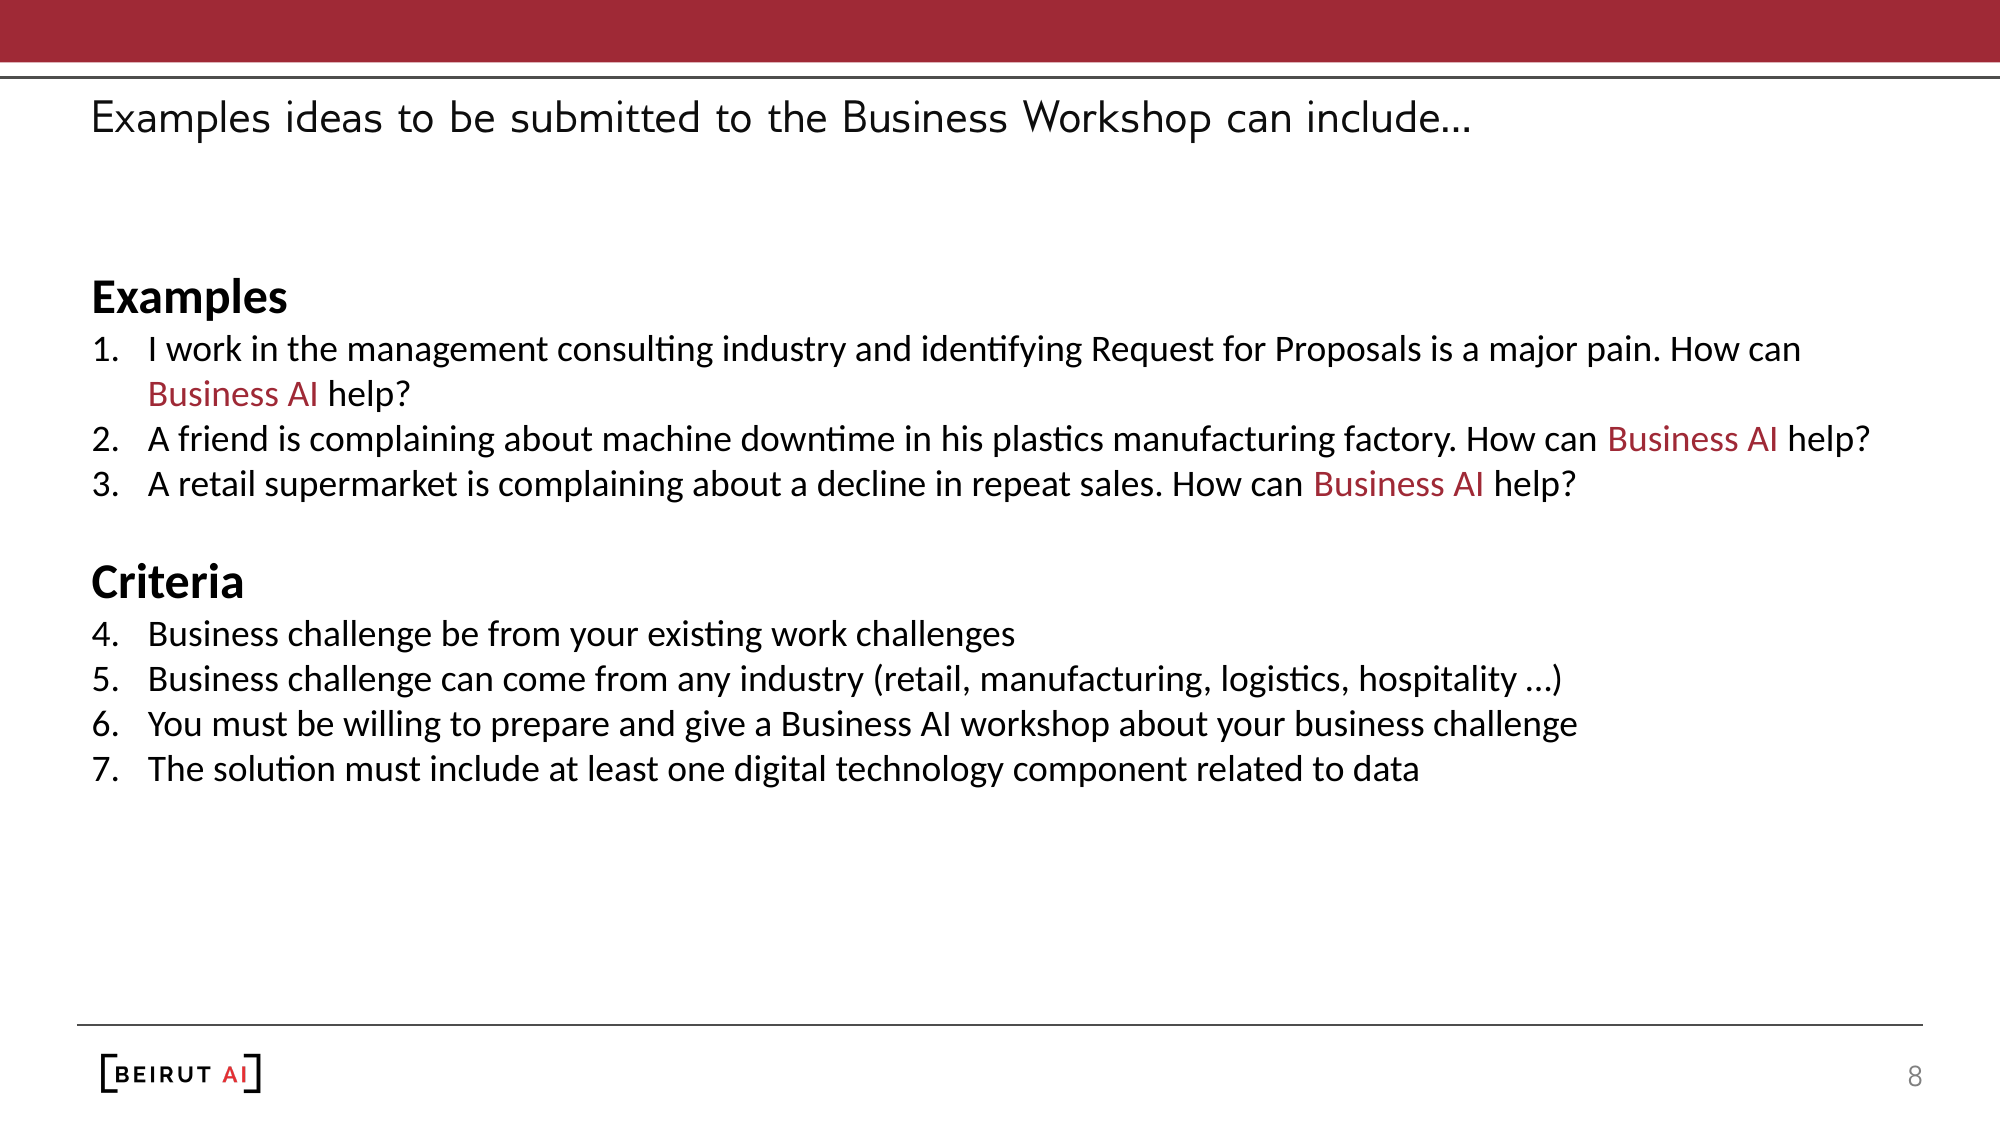

# Examples ideas to be submitted to the Business Workshop can include…
Examples
I work in the management consulting industry and identifying Request for Proposals is a major pain. How can Business AI help?
A friend is complaining about machine downtime in his plastics manufacturing factory. How can Business AI help?
A retail supermarket is complaining about a decline in repeat sales. How can Business AI help?

Criteria
Business challenge be from your existing work challenges
Business challenge can come from any industry (retail, manufacturing, logistics, hospitality …)
You must be willing to prepare and give a Business AI workshop about your business challenge
The solution must include at least one digital technology component related to data